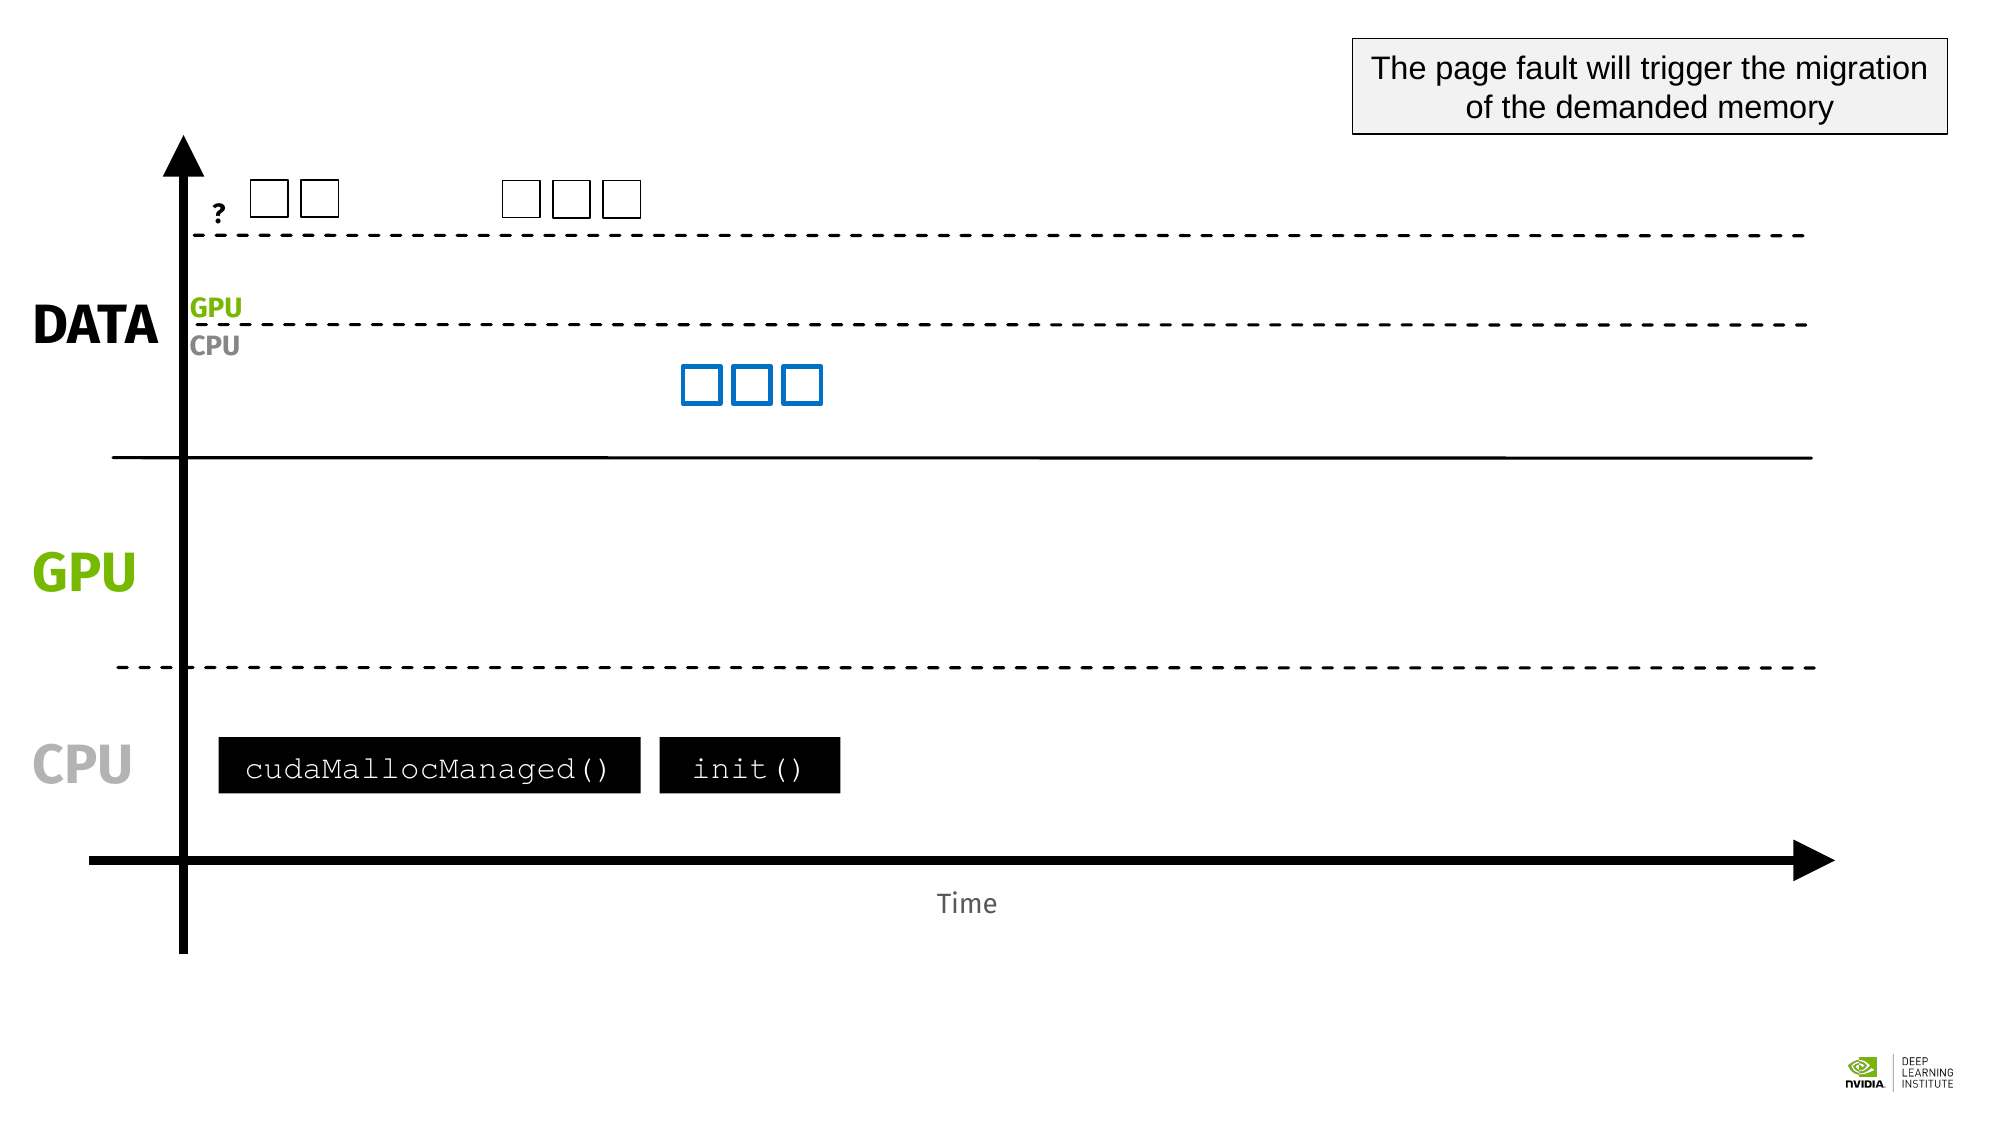

The page fault will trigger the migration of the demanded memory

?
TIME
GPU
DATA
CPU

GPU
CPU
cudaMallocManaged()
init()
Time